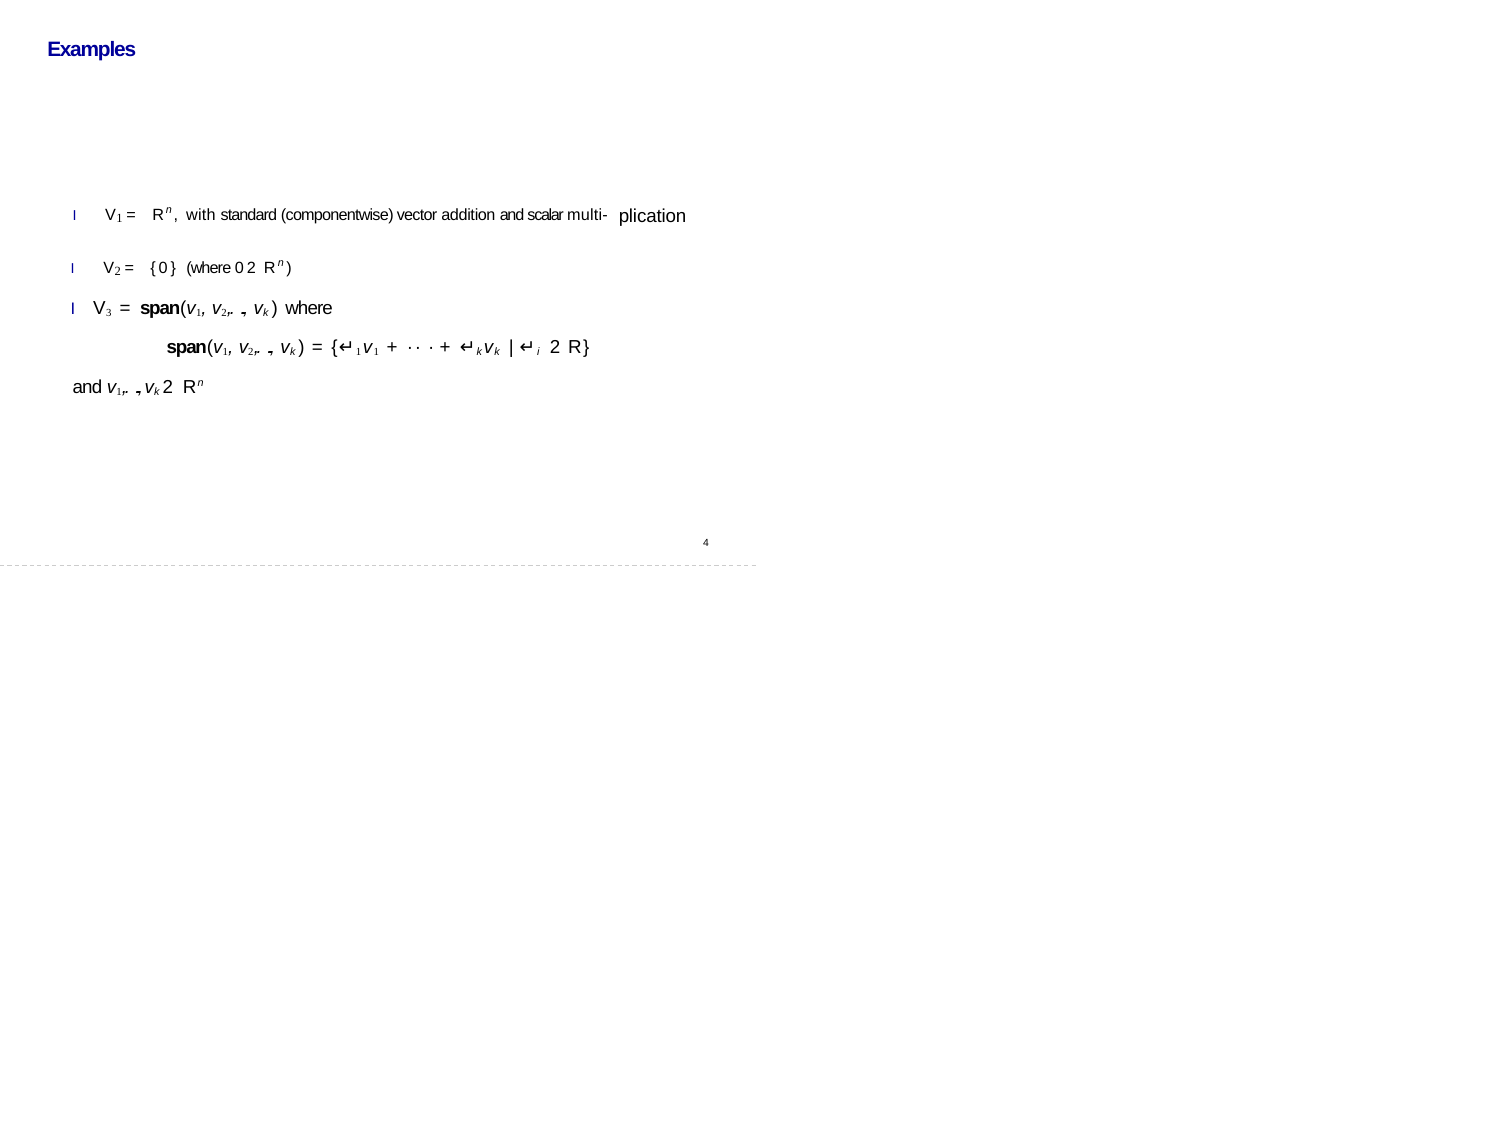

# Examples
I V1 = Rn, with standard (componentwise) vector addition and scalar multi-  plication

I V2 = {0} (where 0 2 Rn)
I V3 = span(v1, v2,. .., vk ) where
span(v1, v2,. .., vk ) = {↵1v1 + ·· · + ↵kvk | ↵i 2 R}
and v1,. .., vk 2 Rn
4